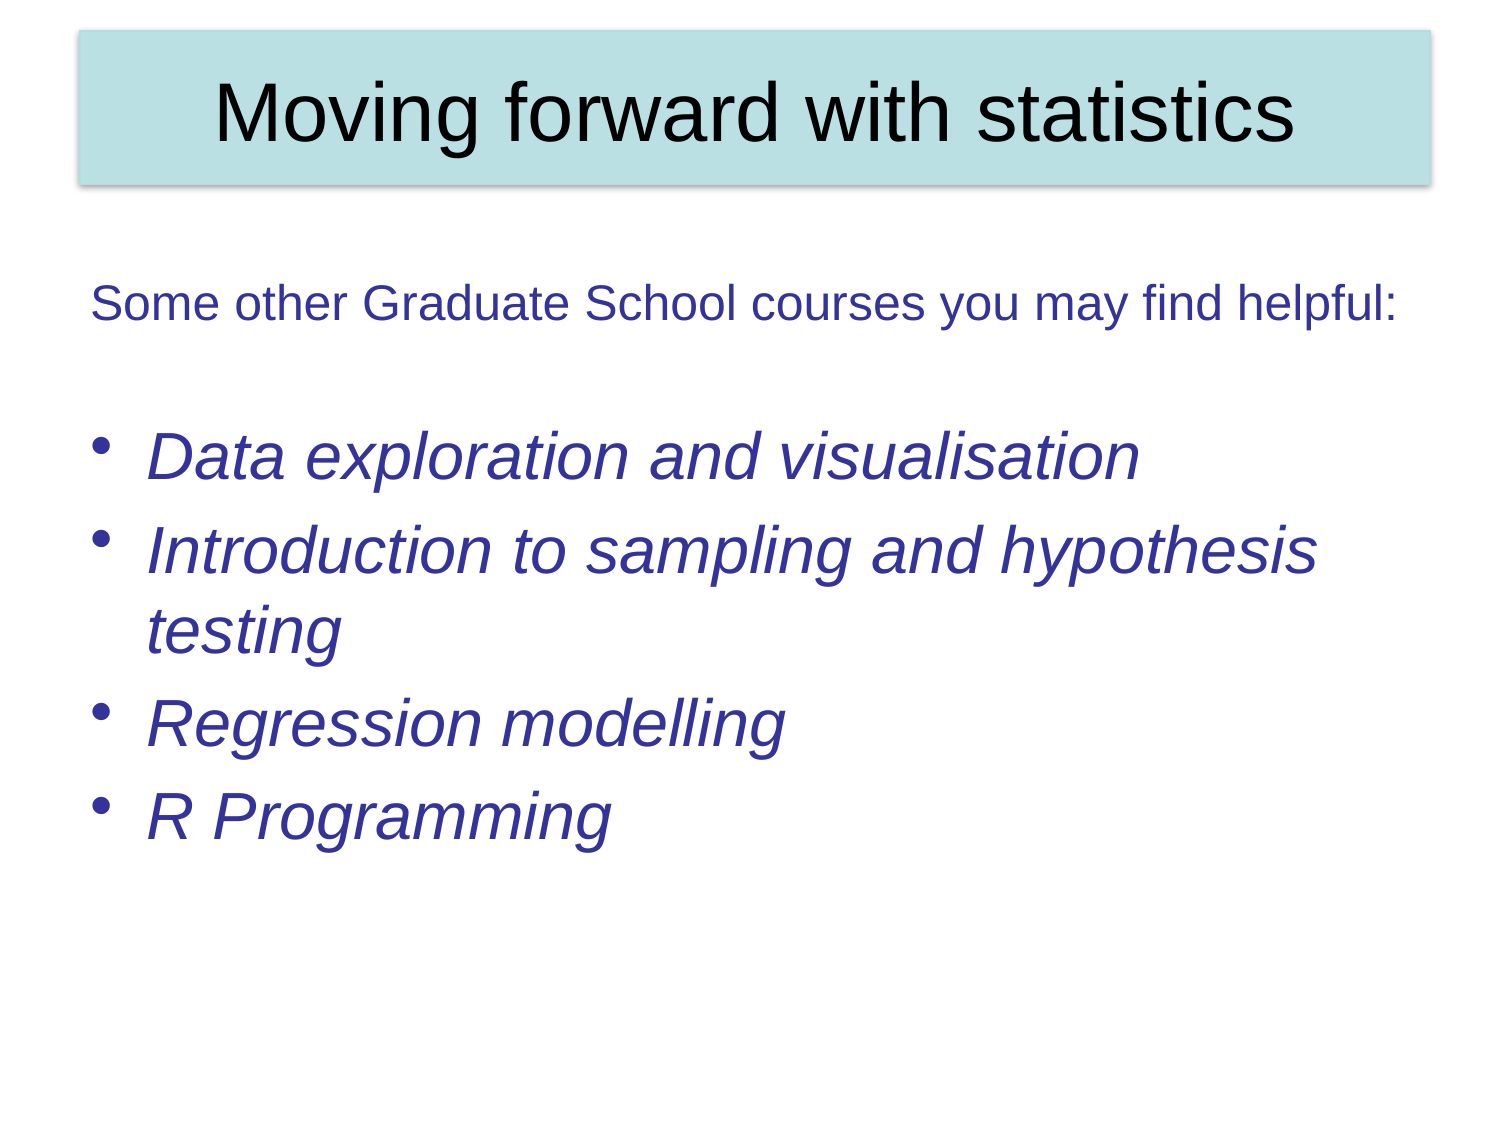

Moving forward with statistics
# Future Classes
Some other Graduate School courses you may find helpful:

Data exploration and visualisation
Introduction to sampling and hypothesis testing
Regression modelling
R Programming